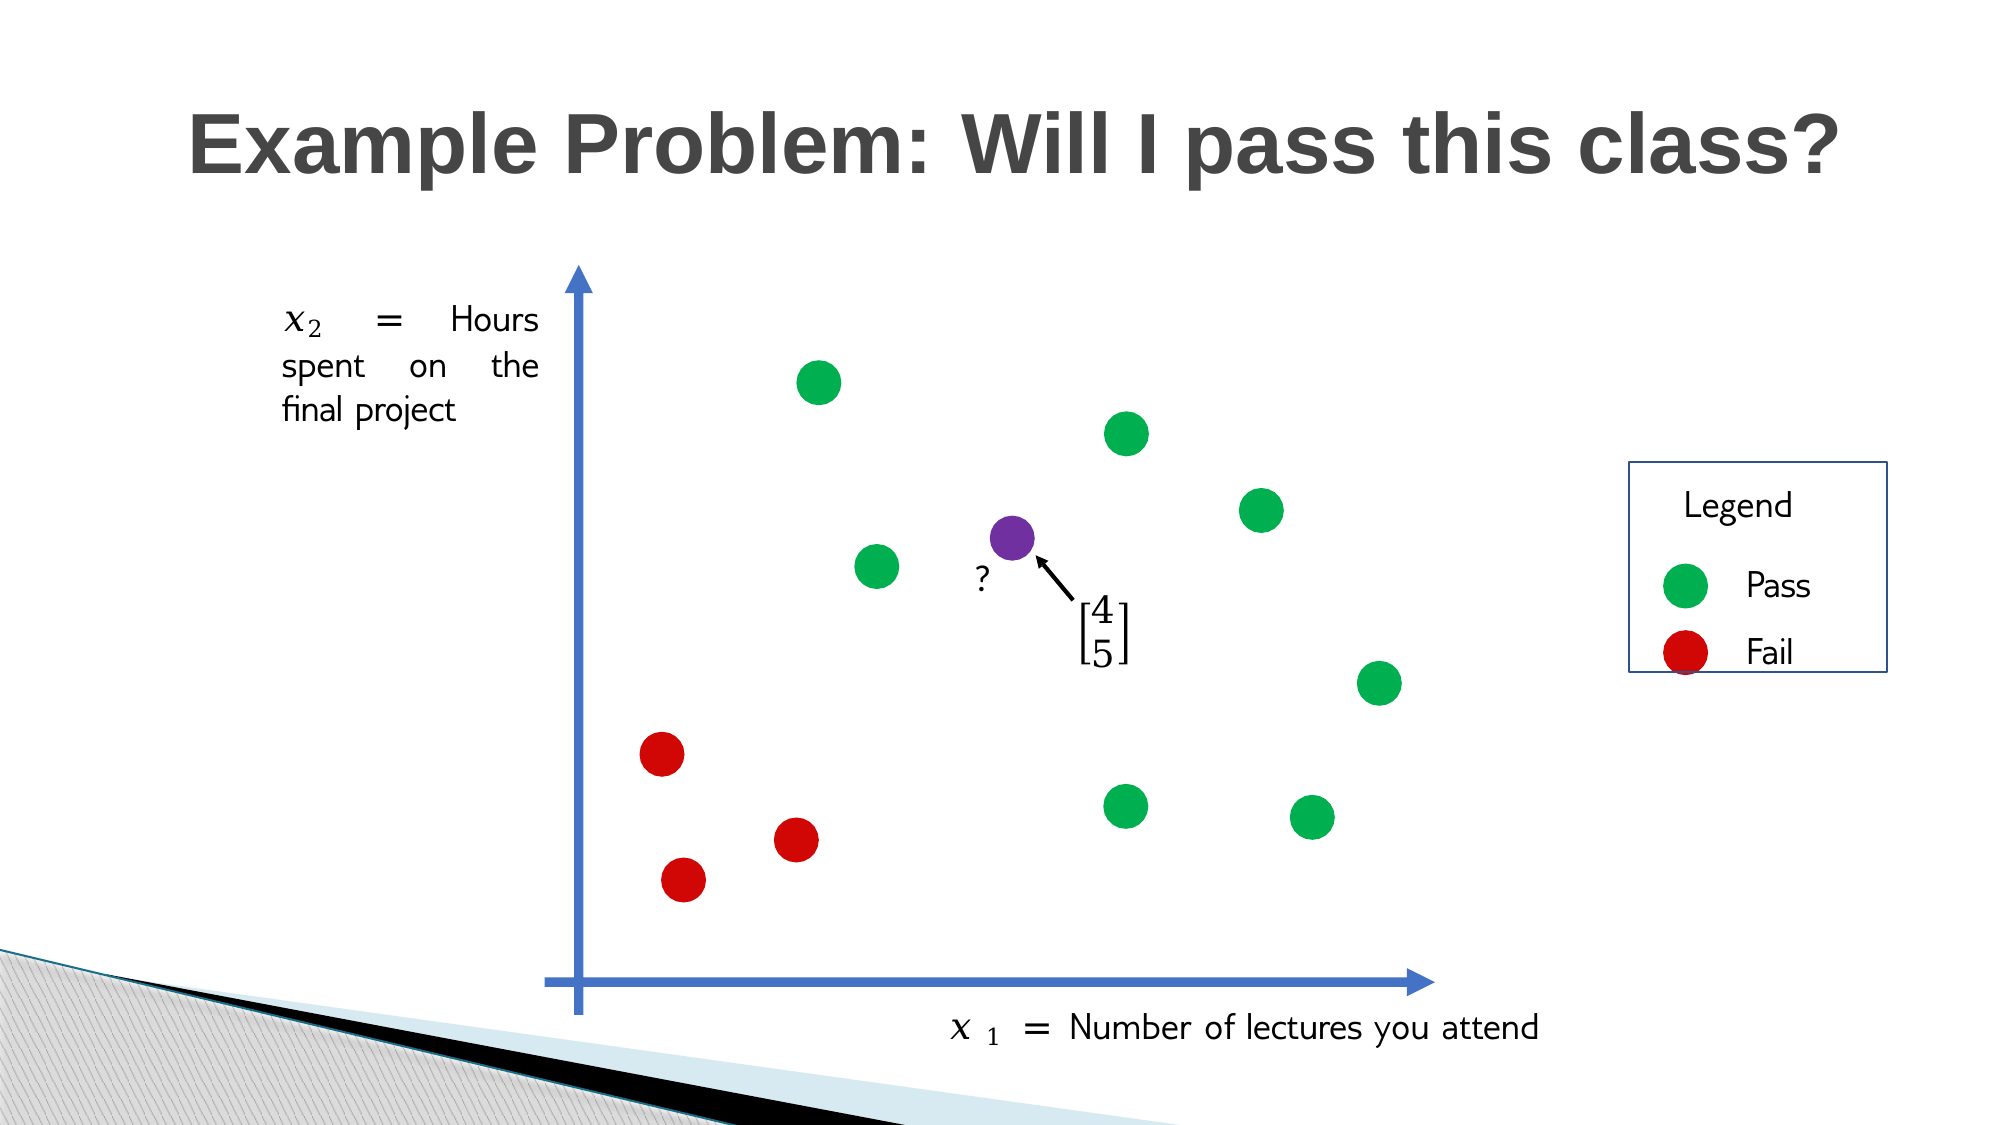

# Example Problem: Will I pass this class?

𝑥2 = Hours spent on the final project
Legend
Pass Fail
?

4
5

𝑥 1 = Number of lectures you attend